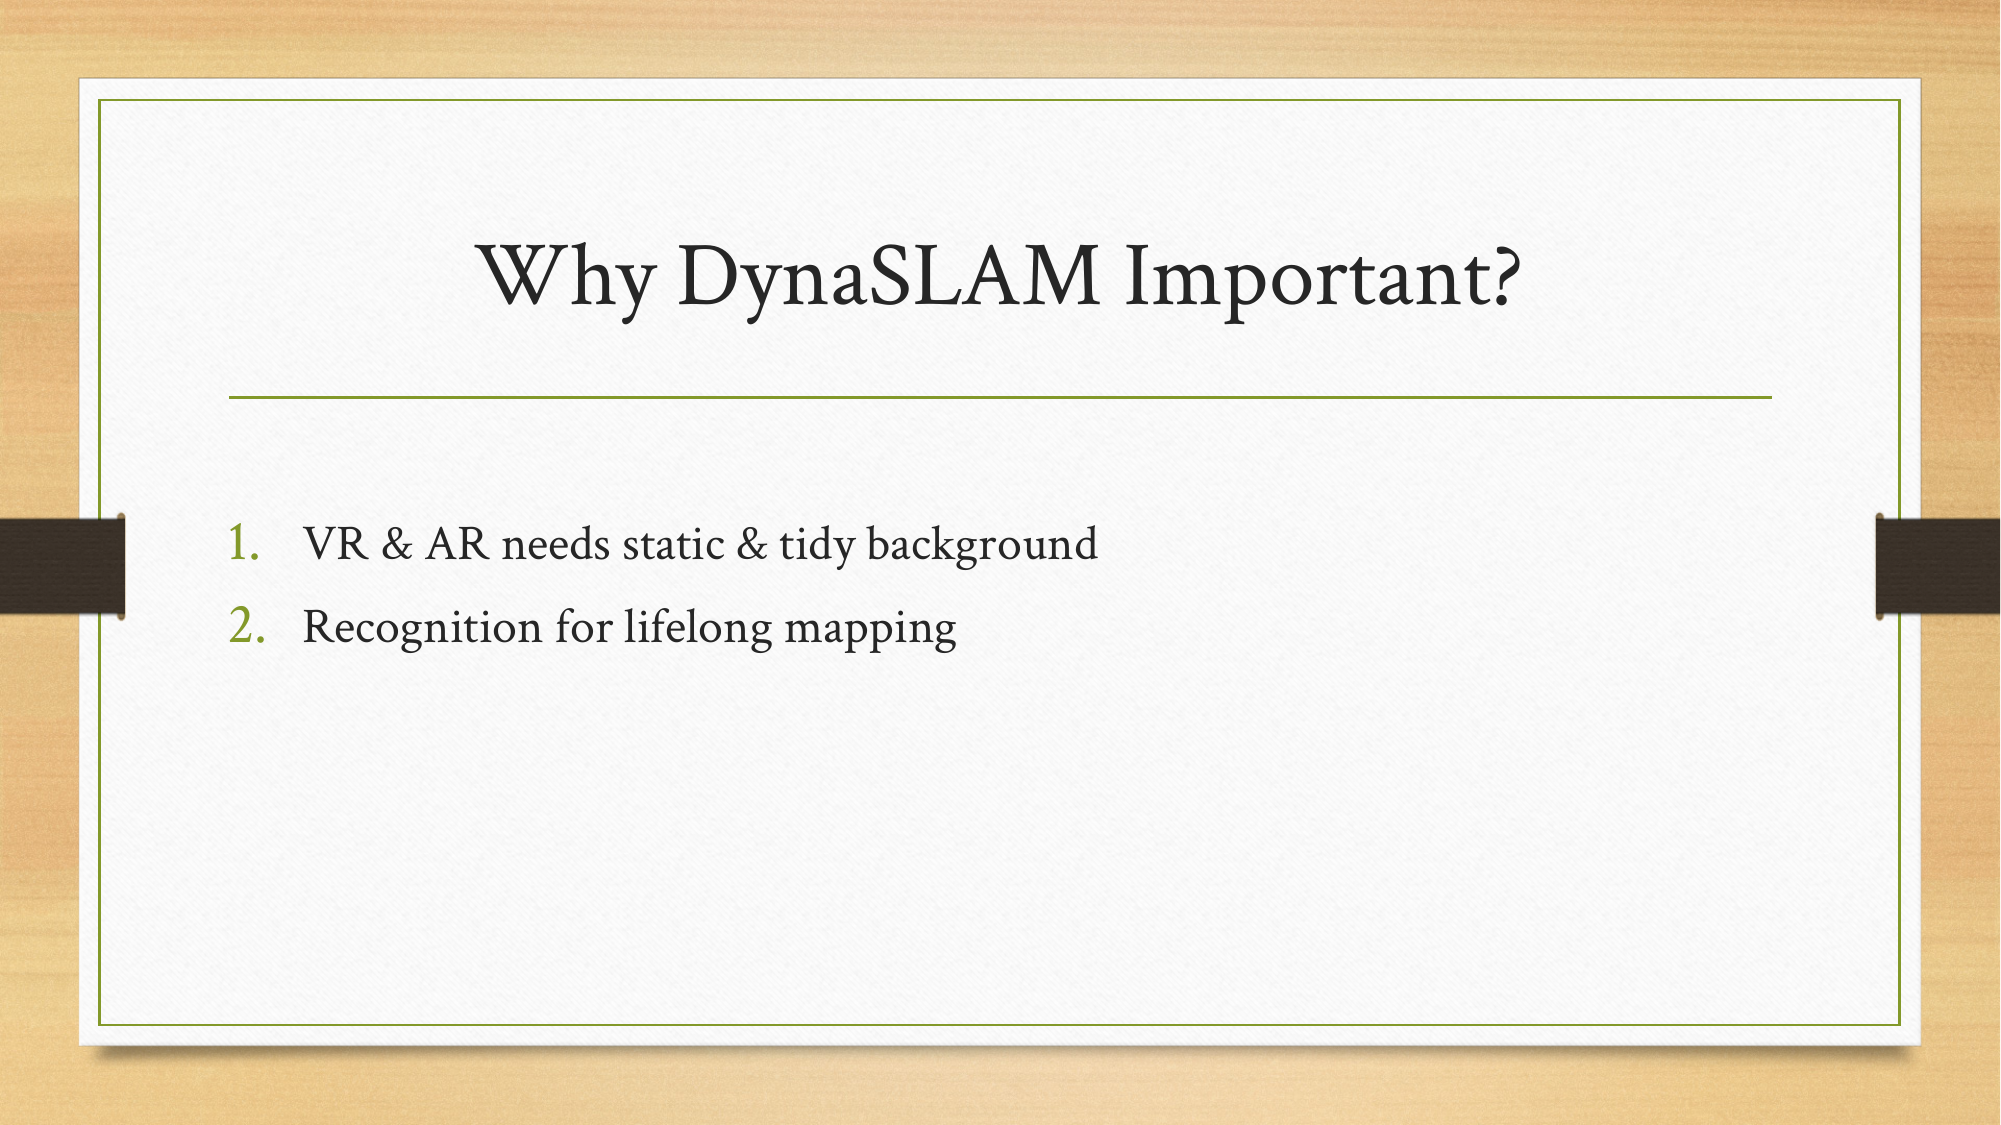

# Why DynaSLAM Important?

VR & AR needs static & tidy background
Recognition for lifelong mapping